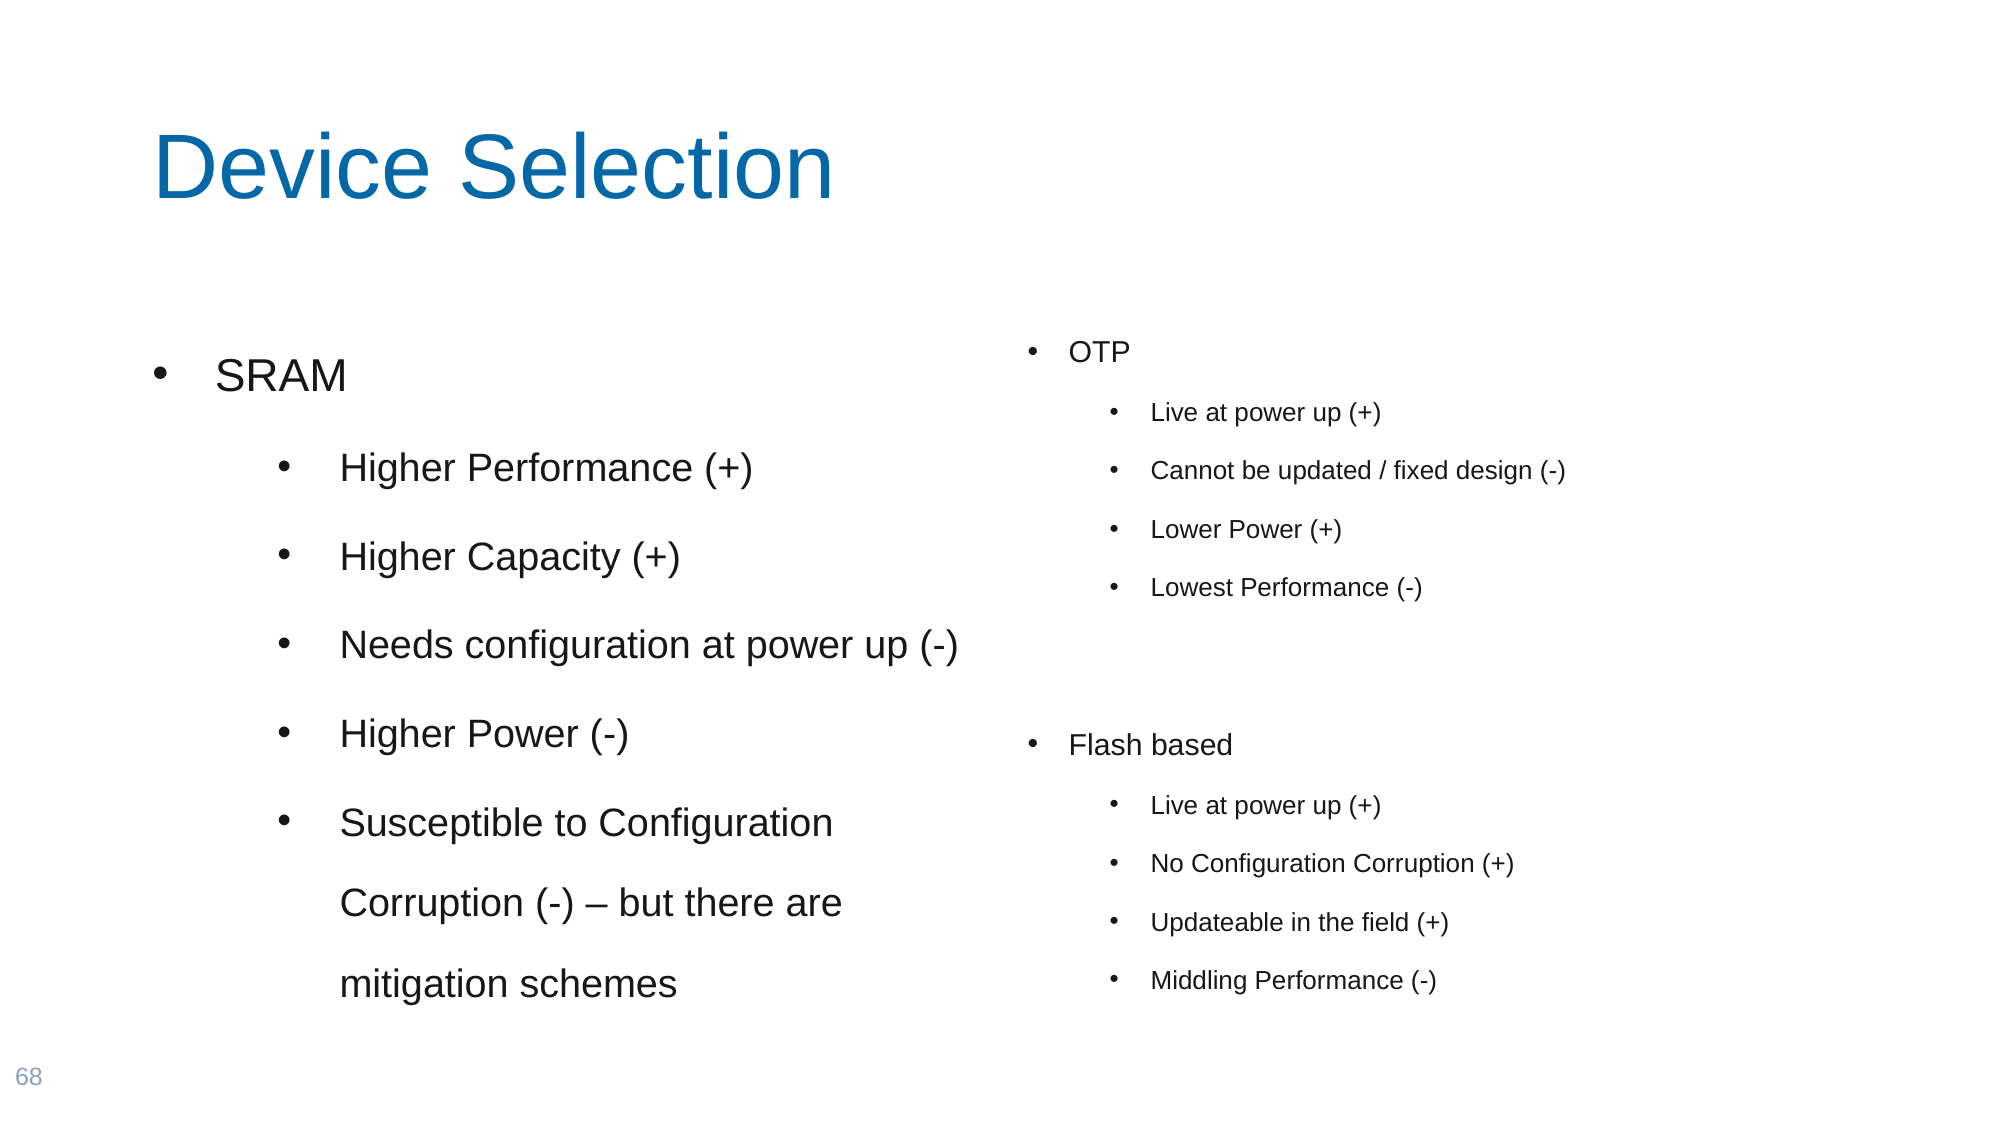

# Device Selection
SRAM
Higher Performance (+)
Higher Capacity (+)
Needs configuration at power up (-)
Higher Power (-)
Susceptible to Configuration Corruption (-) – but there are mitigation schemes

OTP
Live at power up (+)
Cannot be updated / fixed design (-)
Lower Power (+)
Lowest Performance (-)

Flash based
Live at power up (+)
No Configuration Corruption (+)
Updateable in the field (+)
Middling Performance (-)

68